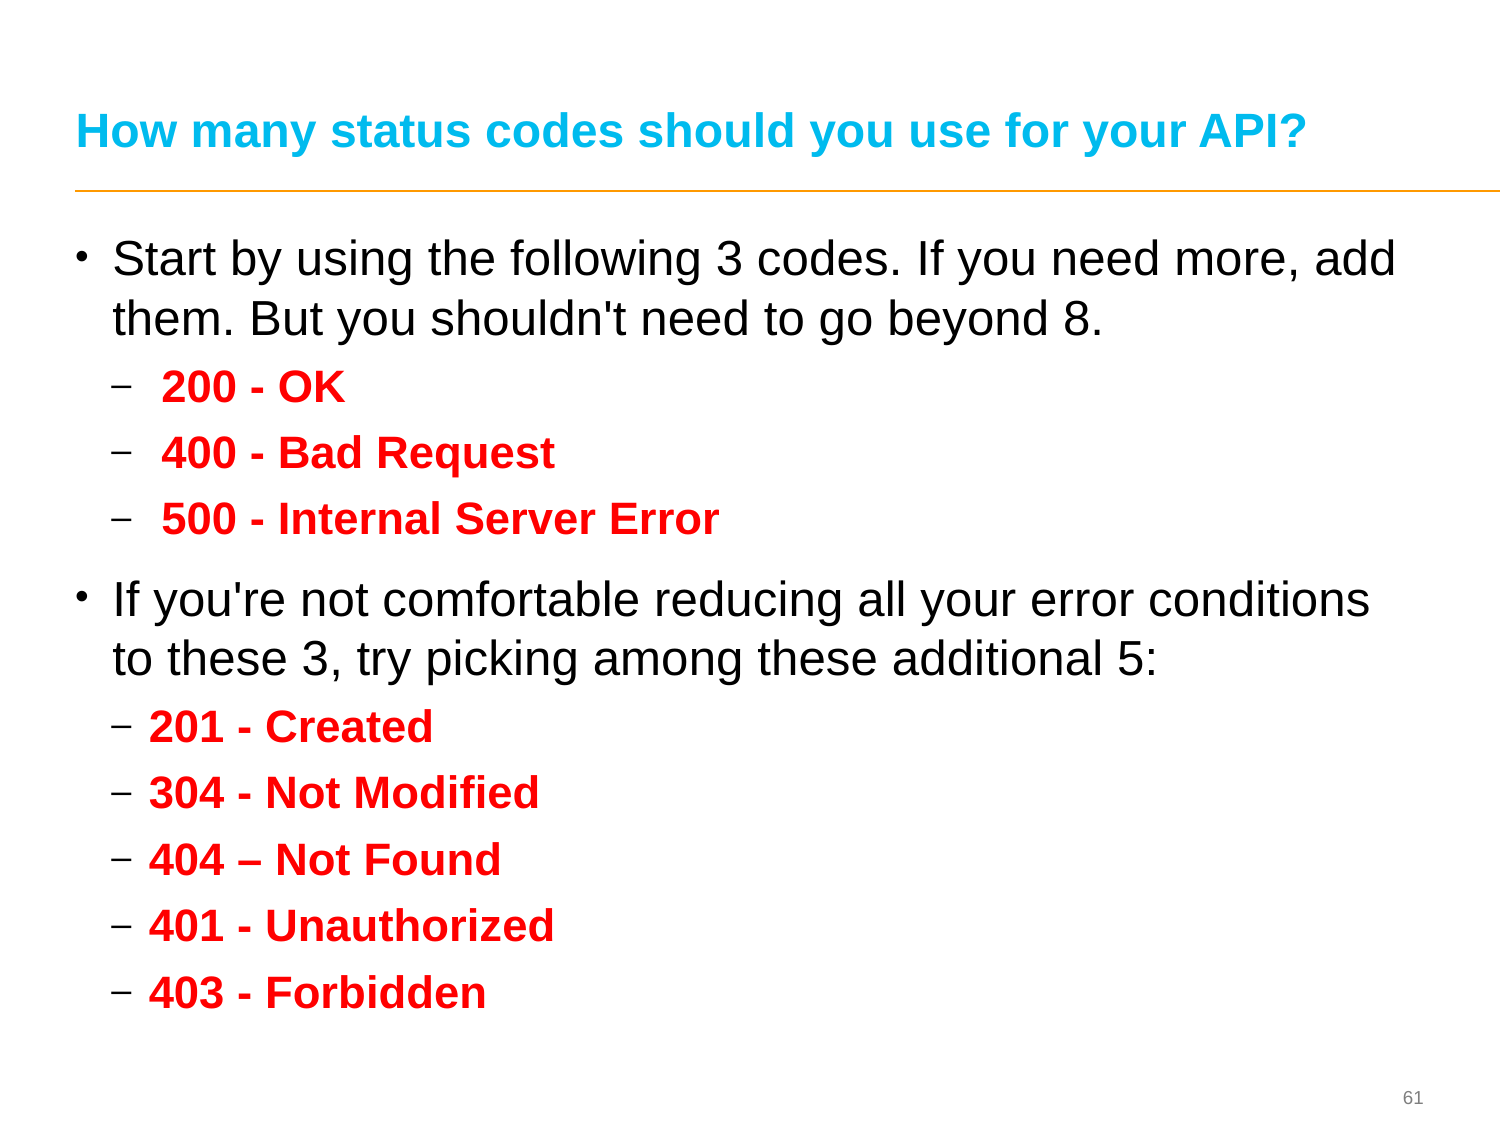

# How many status codes should you use for your API?
Start by using the following 3 codes. If you need more, add them. But you shouldn't need to go beyond 8.
 200 - OK
 400 - Bad Request
 500 - Internal Server Error
If you're not comfortable reducing all your error conditions to these 3, try picking among these additional 5:
201 - Created
304 - Not Modified
404 – Not Found
401 - Unauthorized
403 - Forbidden